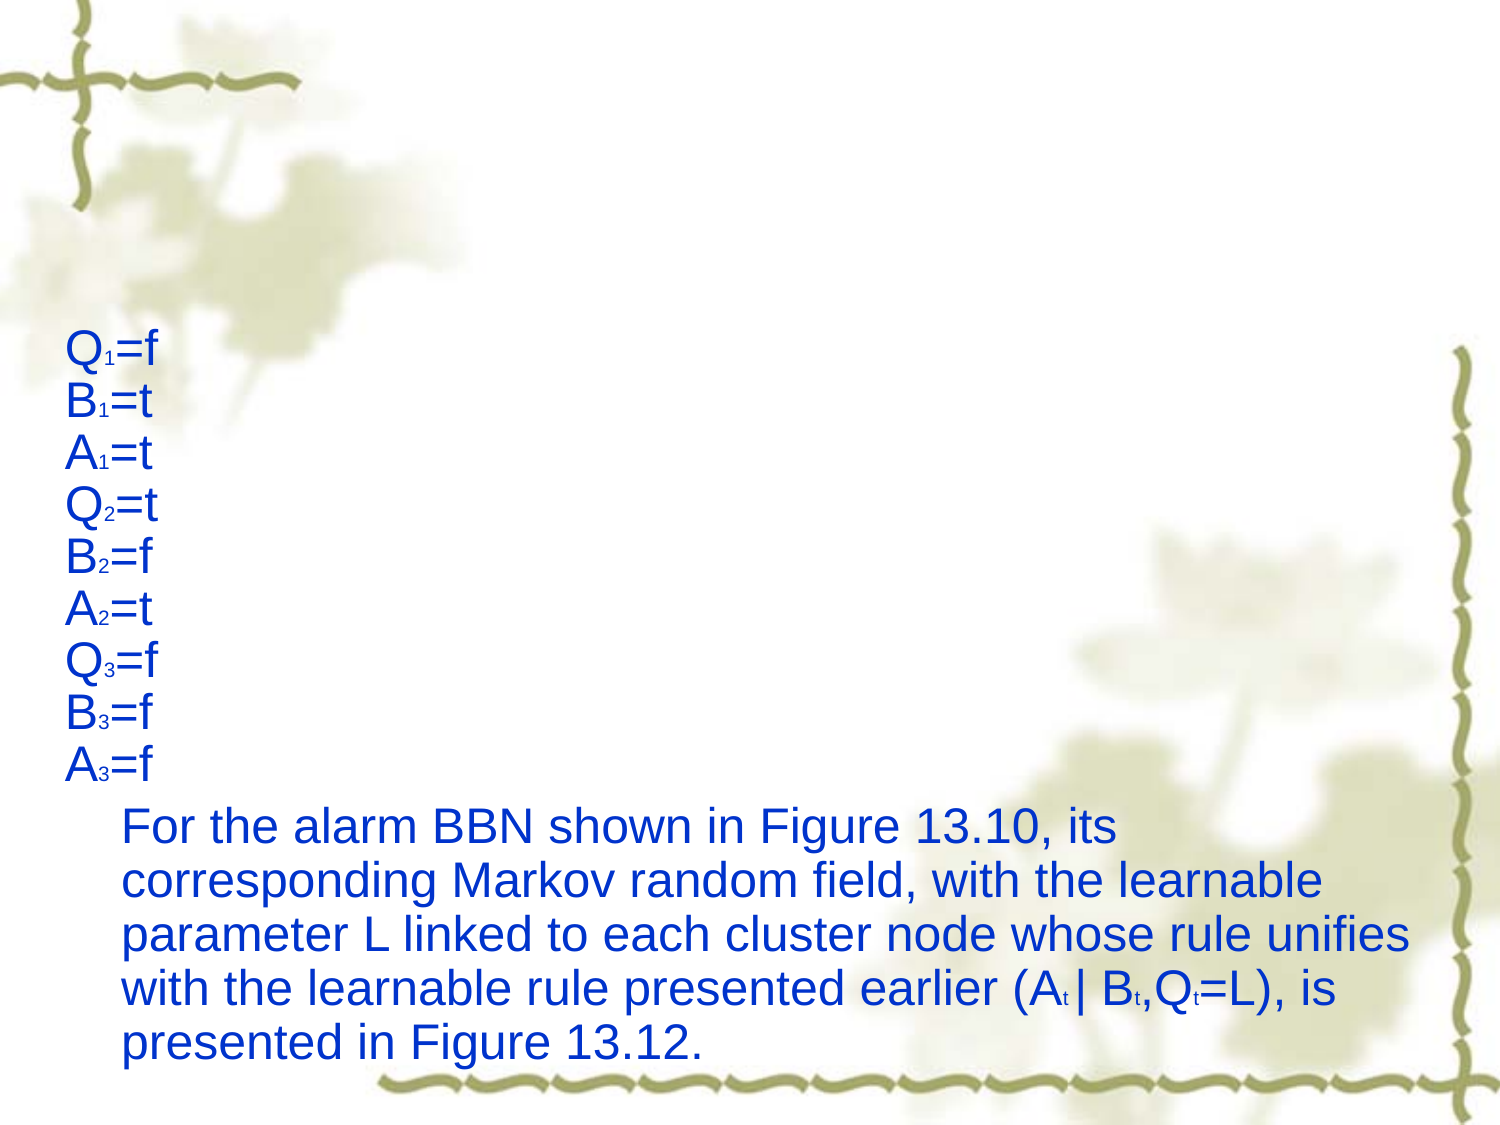

#
Q1=f
B1=t
A1=t
Q2=t
B2=f
A2=t
Q3=f
B3=f
A3=f
    For the alarm BBN shown in Figure 13.10, its corresponding Markov random field, with the learnable parameter L linked to each cluster node whose rule unifies with the learnable rule presented earlier (At | Bt,Qt=L), is presented in Figure 13.12.